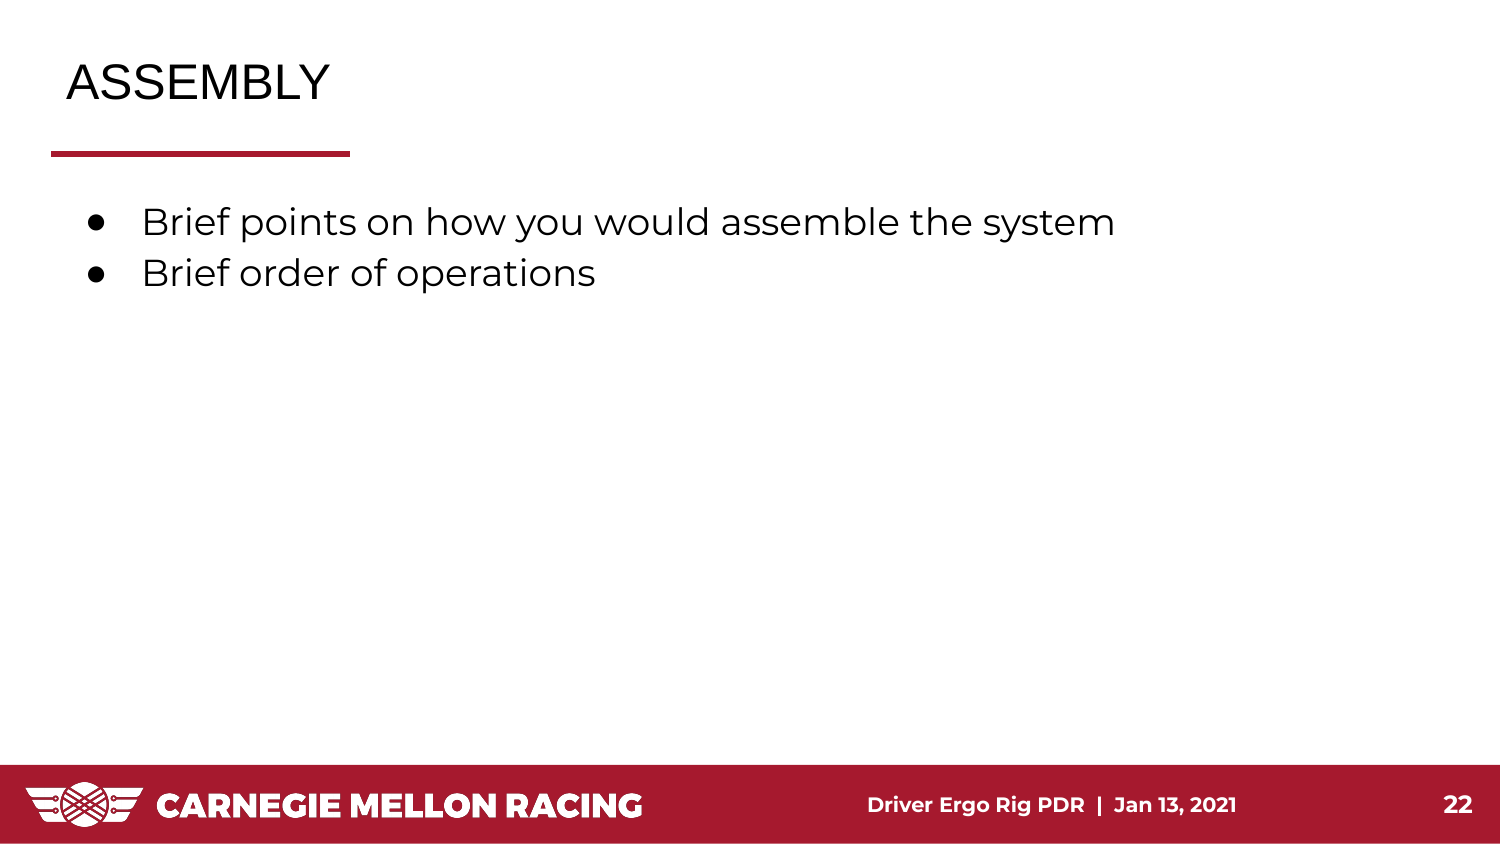

# ASSEMBLY
Brief points on how you would assemble the system
Brief order of operations
22